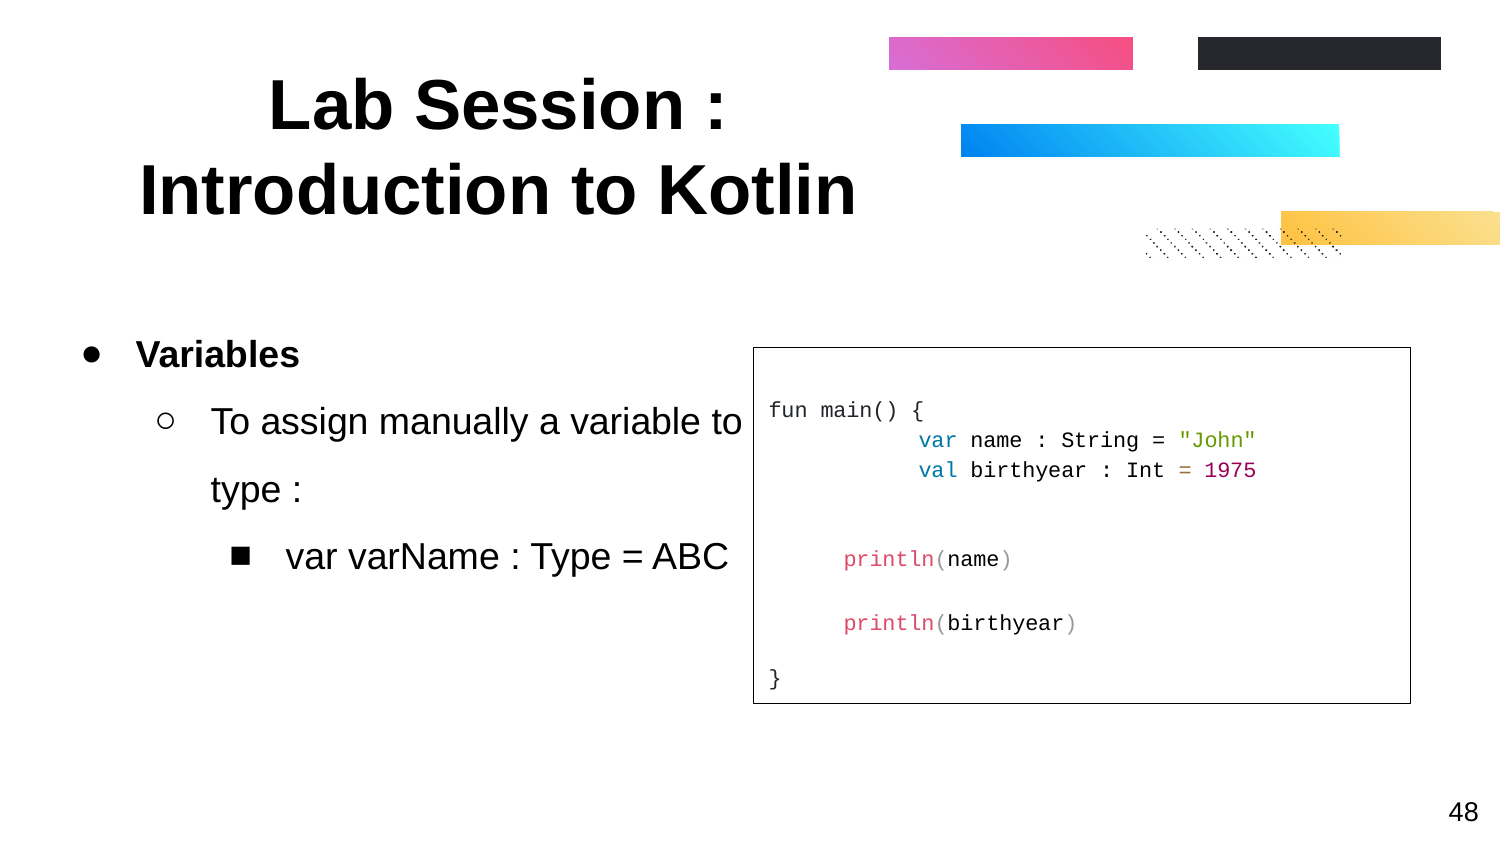

# Lab Session : Introduction to Kotlin
Variables
To assign manually a variable to a type :
var varName : Type = ABC

fun main() {
 	var name : String = "John"
	val birthyear : Int = 1975
println(name)
println(birthyear)
}

48